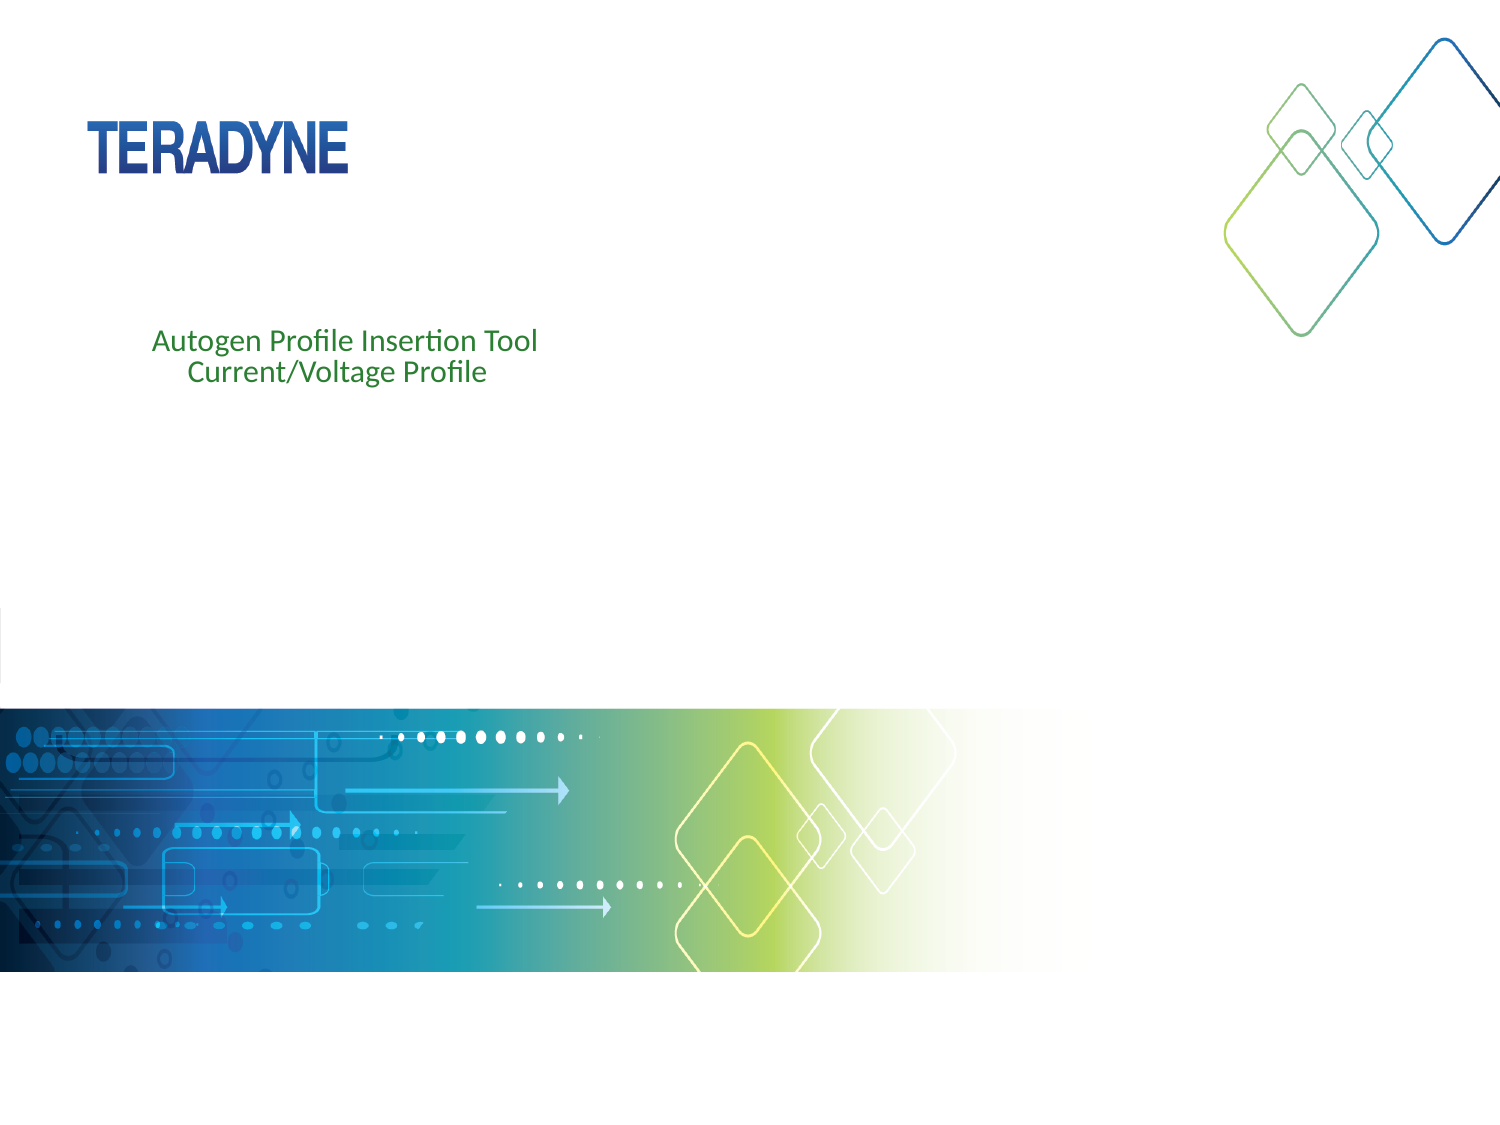

# Autogen Profile Insertion Tool Current/Voltage Profile